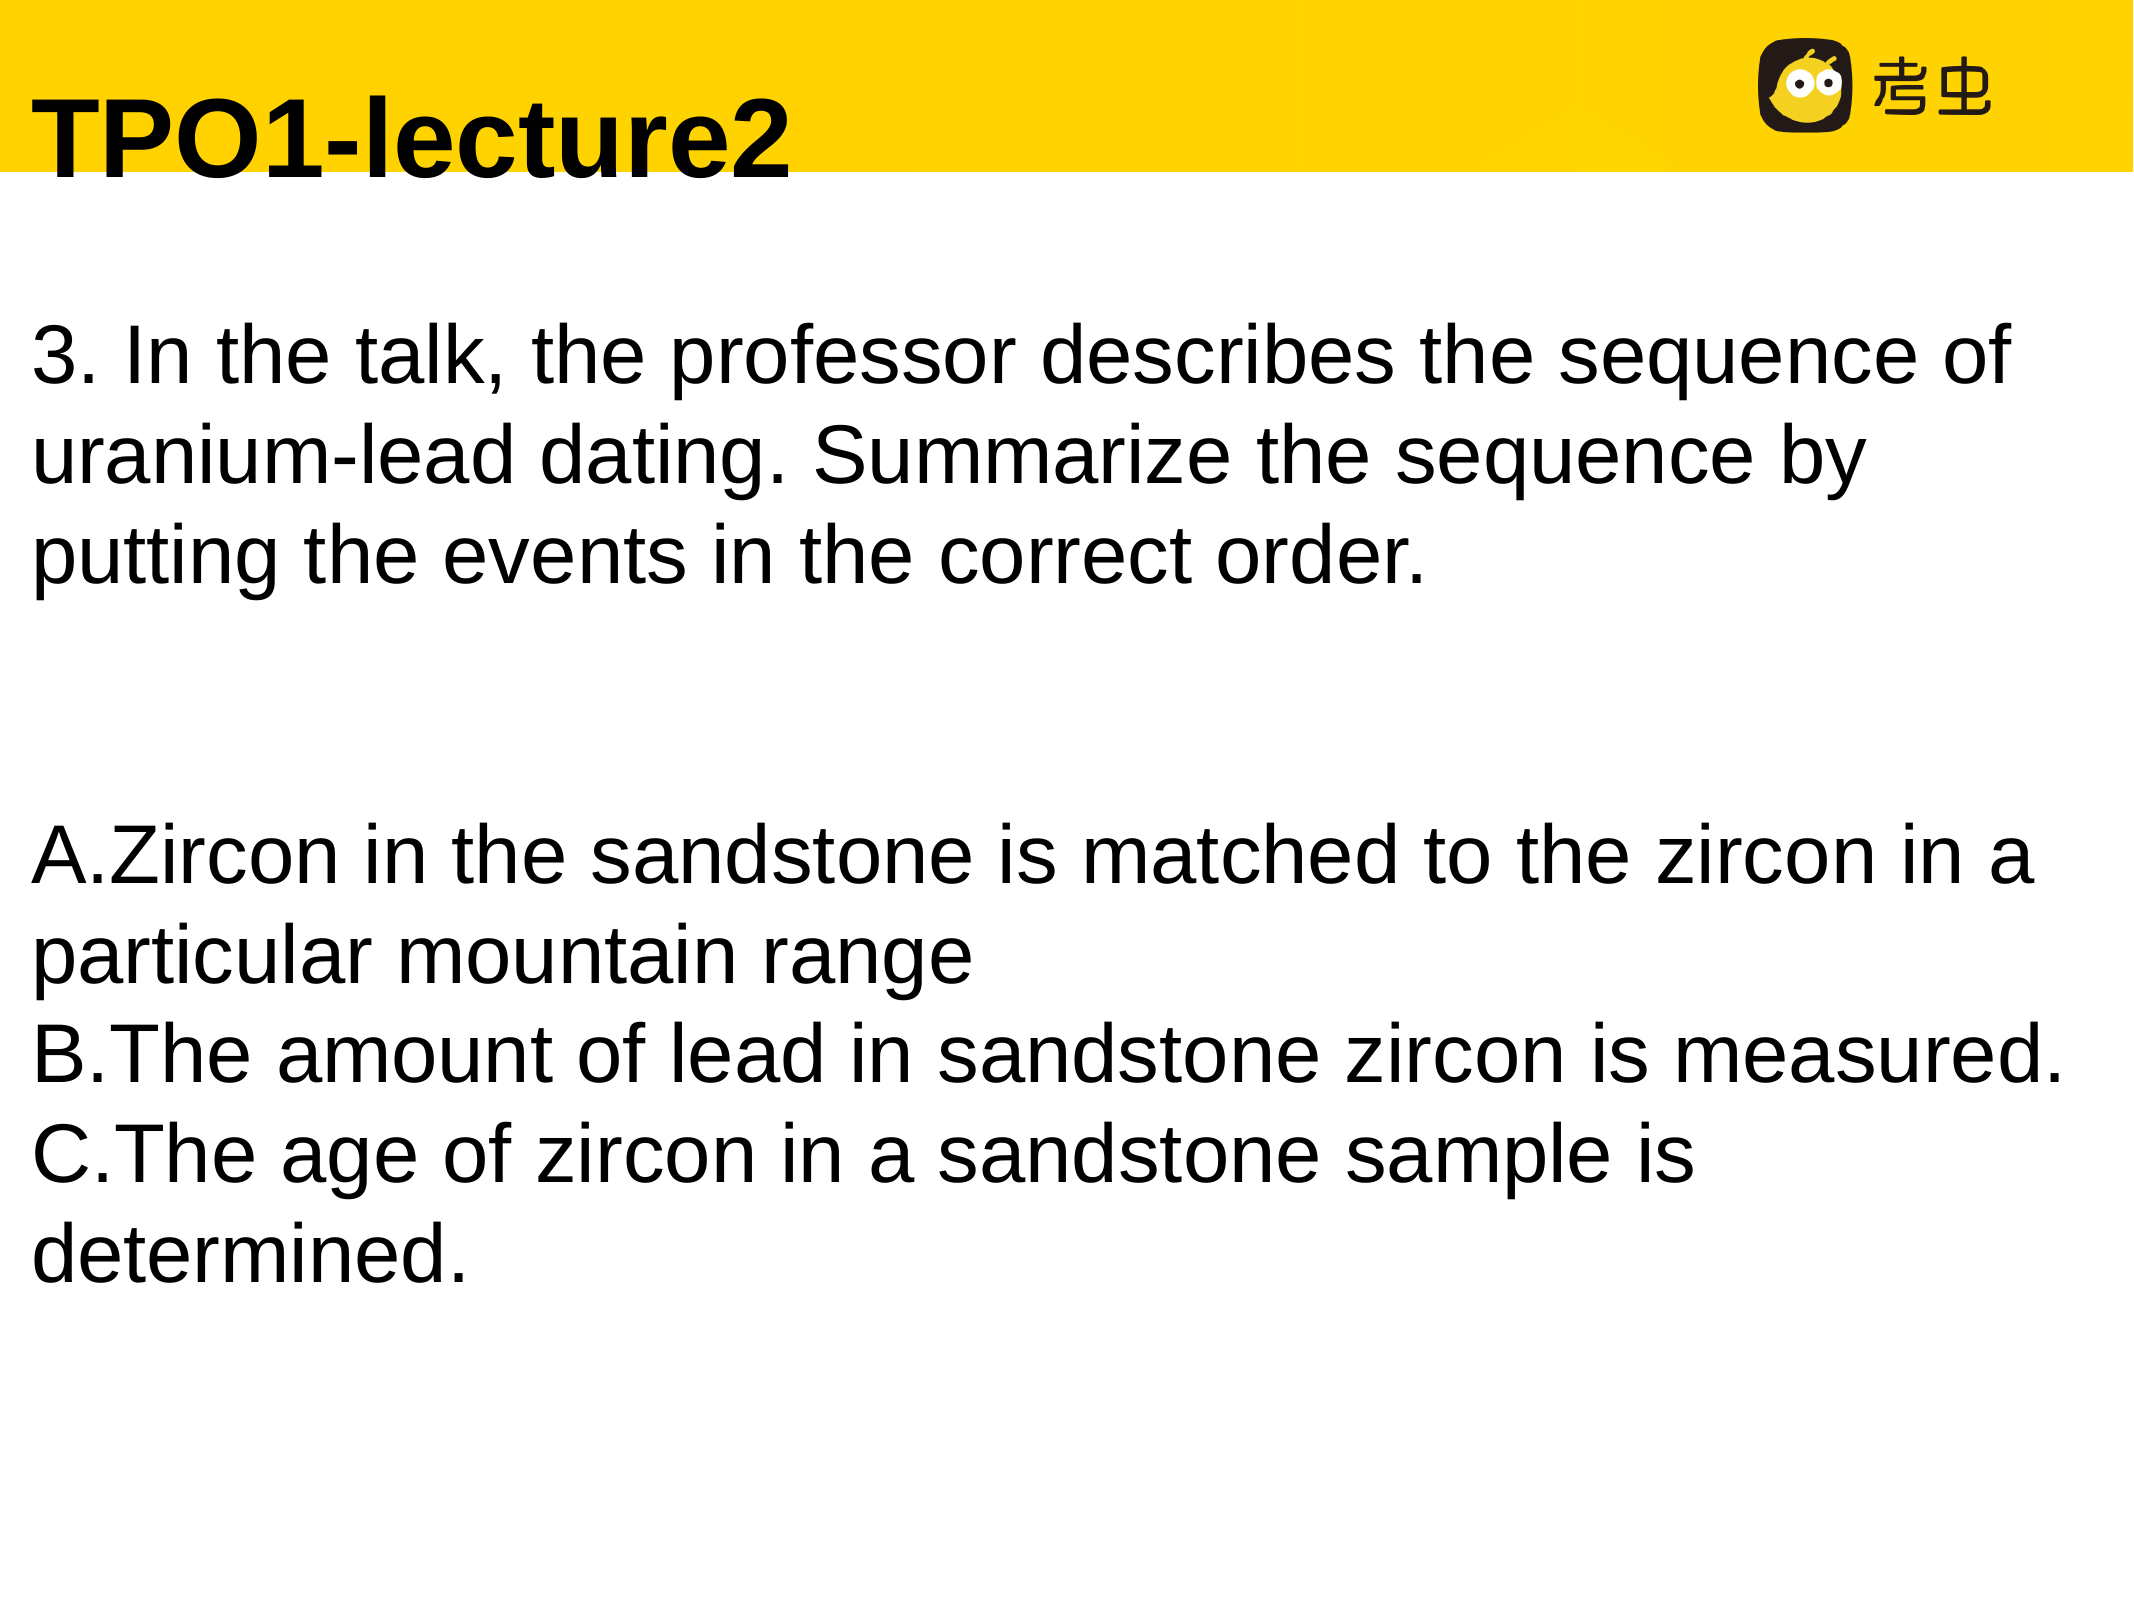

TPO1-lecture2

3. In the talk, the professor describes the sequence of uranium-lead dating. Summarize the sequence by putting the events in the correct order.

A.Zircon in the sandstone is matched to the zircon in a particular mountain range
B.The amount of lead in sandstone zircon is measured.
C.The age of zircon in a sandstone sample is determined.